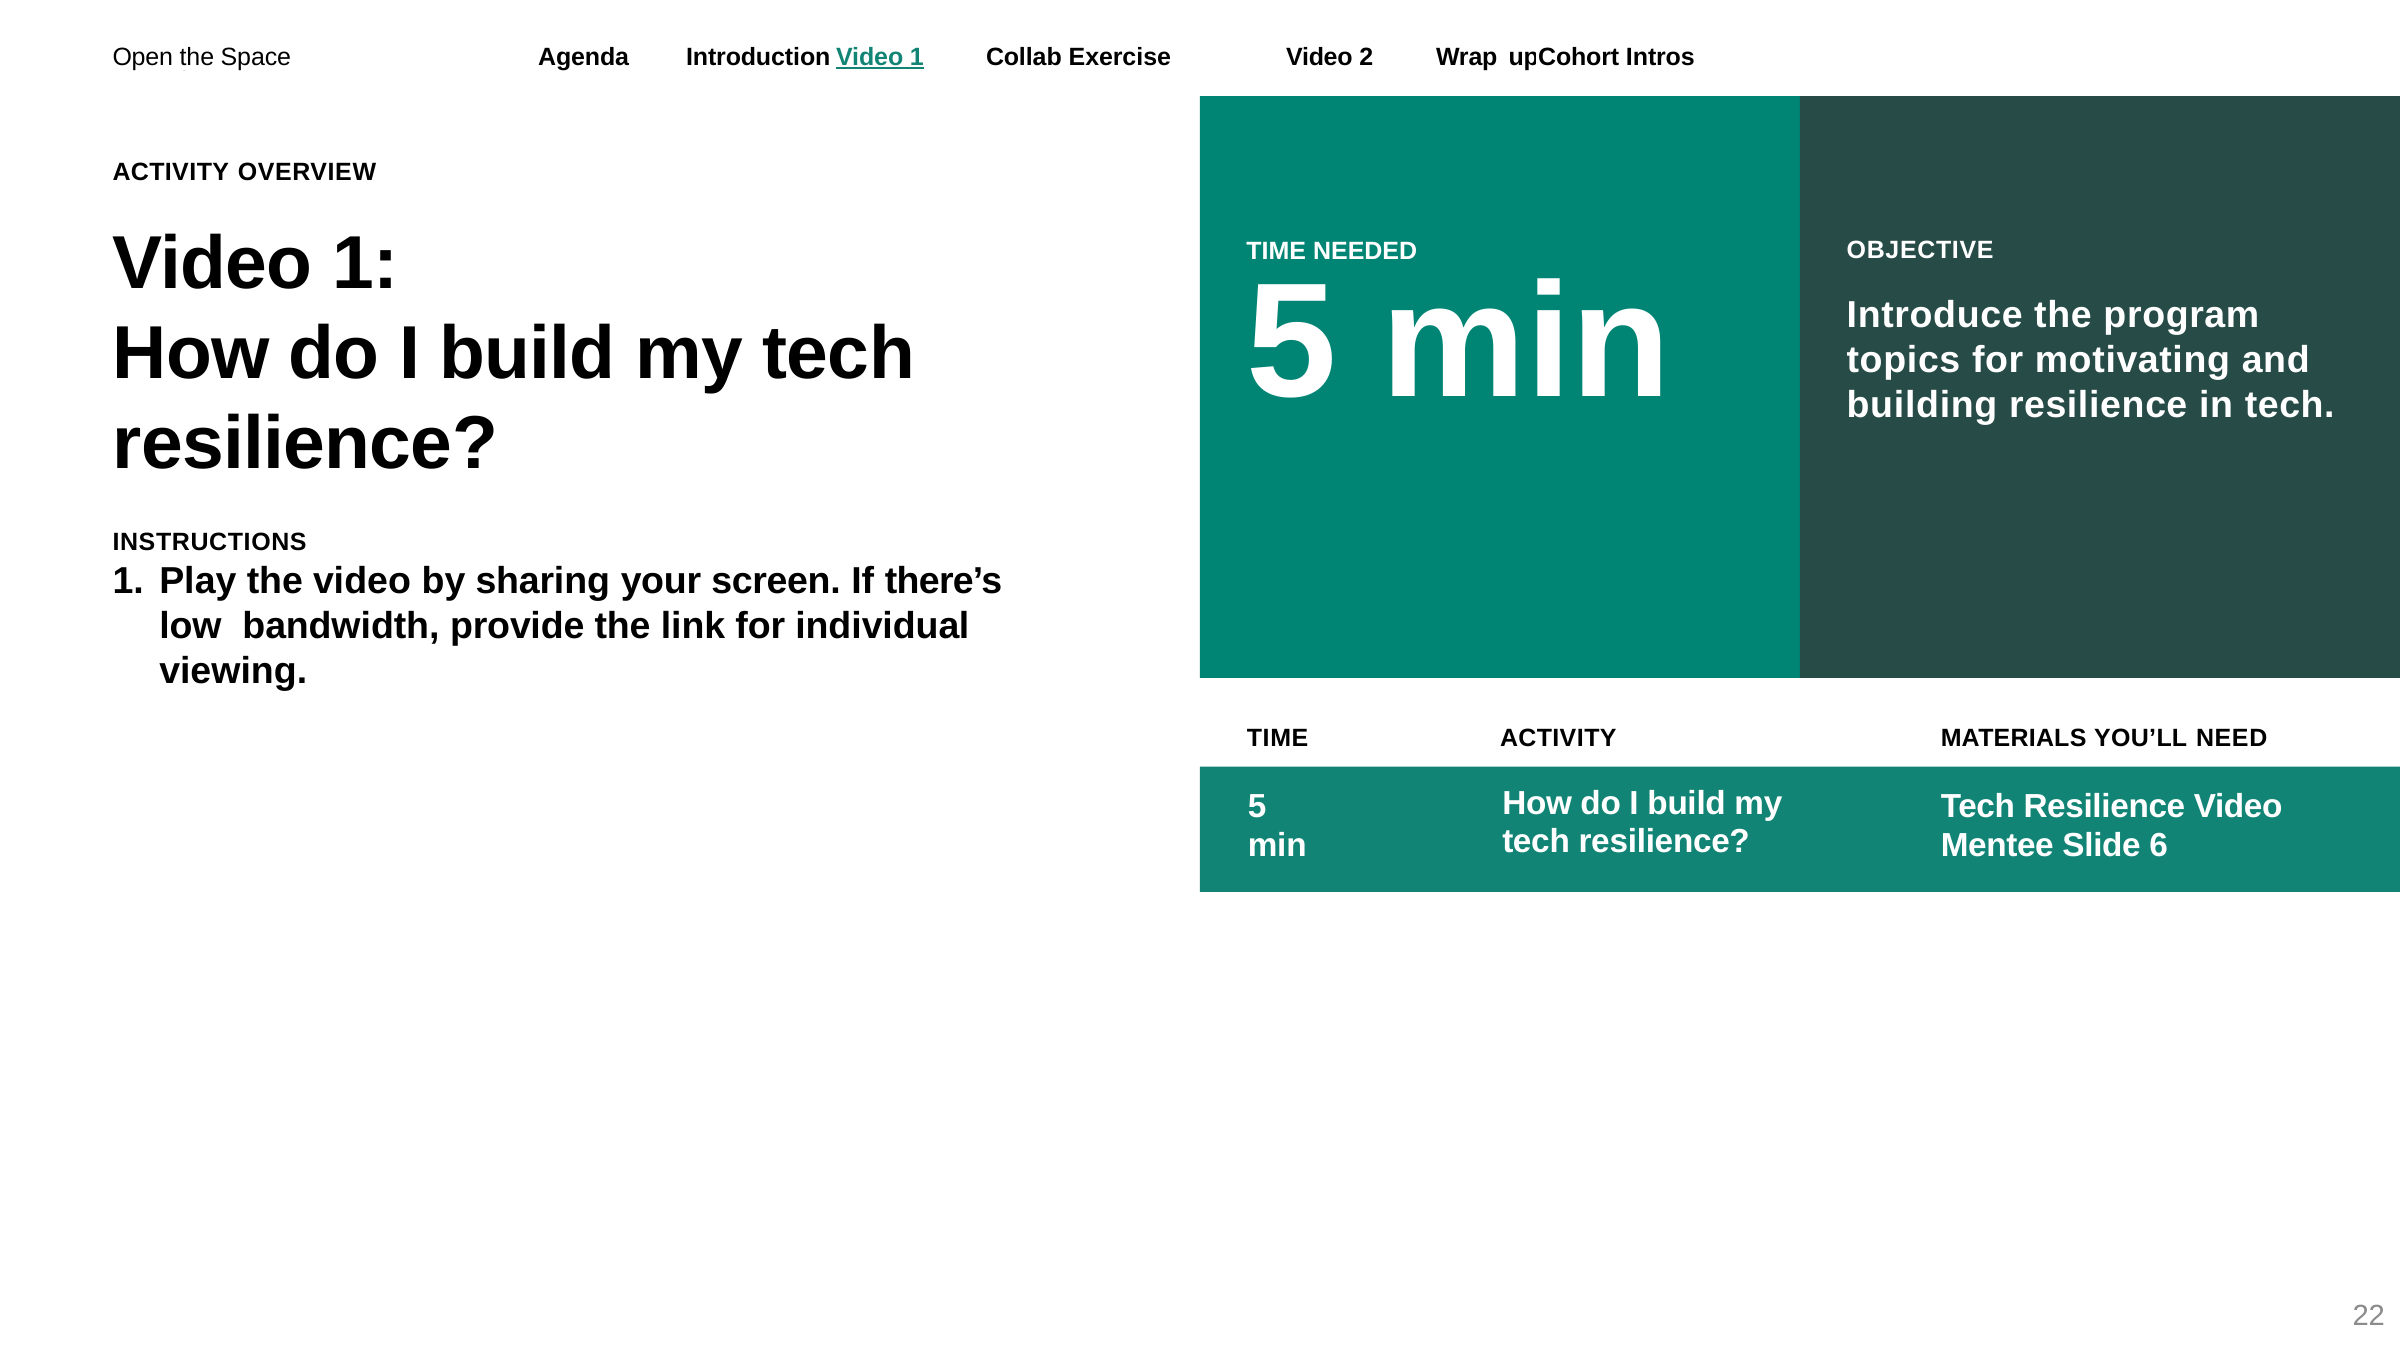

Open the Space
Cohort Intros

OBJECTIVE
Introduce the program
topics for motivating and building resilience in tech.
ACTIVITY OVERVIEW
Video 1:
How do I build my tech resilience?
INSTRUCTIONS
Play the video by sharing your screen. If there’s low  bandwidth, provide the link for individual viewing.
5 min
TIME NEEDED
TIME
ACTIVITY
MATERIALS YOU’LL NEED

5 min
How do I build my tech resilience?
Tech Resilience Video
Mentee Slide 6
22